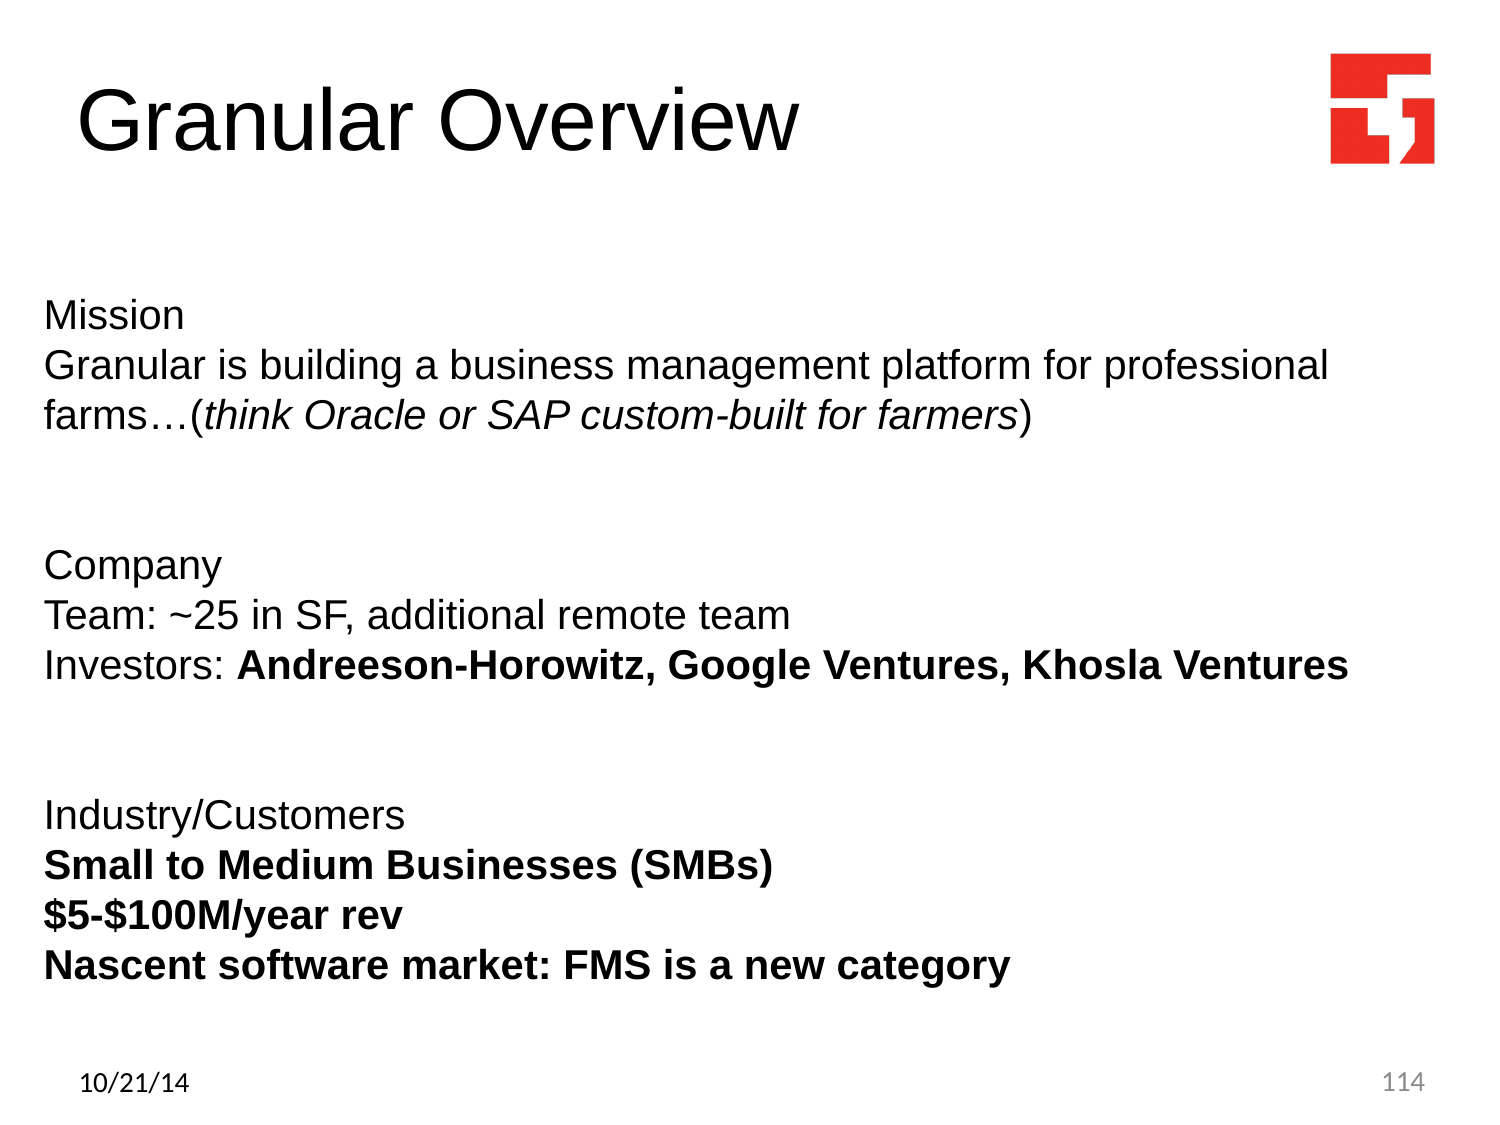

# Granular Overview
Mission
Granular is building a business management platform for professional farms…(think Oracle or SAP custom-built for farmers)

Company
Team: ~25 in SF, additional remote team
Investors: Andreeson-Horowitz, Google Ventures, Khosla Ventures

Industry/Customers
Small to Medium Businesses (SMBs)
$5-$100M/year rev
Nascent software market: FMS is a new category
10/21/14
114